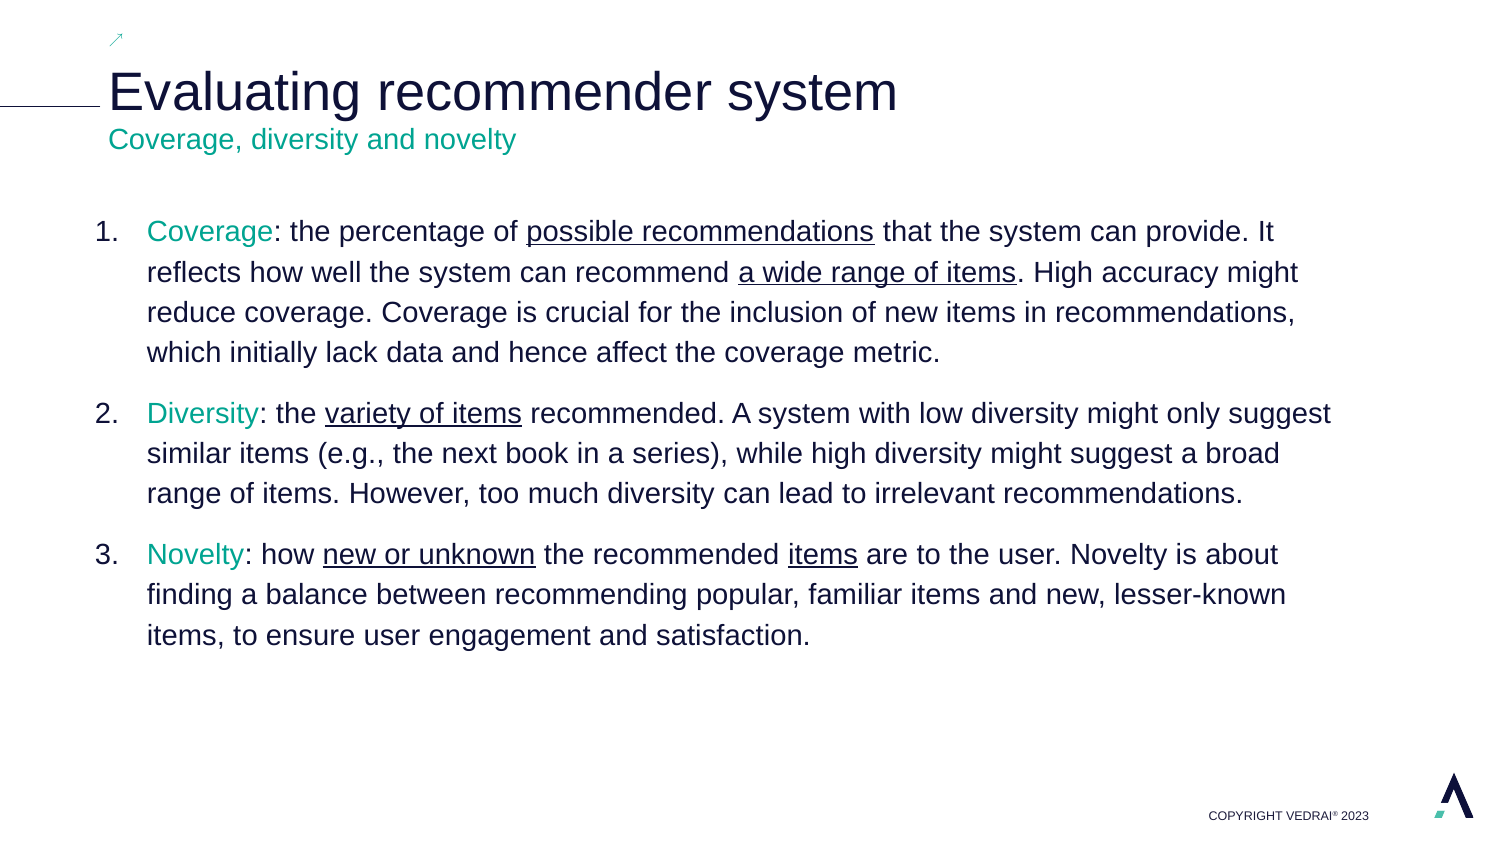

Evaluating recommender system
Coverage, diversity and novelty
Coverage: the percentage of possible recommendations that the system can provide. It reflects how well the system can recommend a wide range of items. High accuracy might reduce coverage. Coverage is crucial for the inclusion of new items in recommendations, which initially lack data and hence affect the coverage metric.
Diversity: the variety of items recommended. A system with low diversity might only suggest similar items (e.g., the next book in a series), while high diversity might suggest a broad range of items. However, too much diversity can lead to irrelevant recommendations.
Novelty: how new or unknown the recommended items are to the user. Novelty is about finding a balance between recommending popular, familiar items and new, lesser-known items, to ensure user engagement and satisfaction.